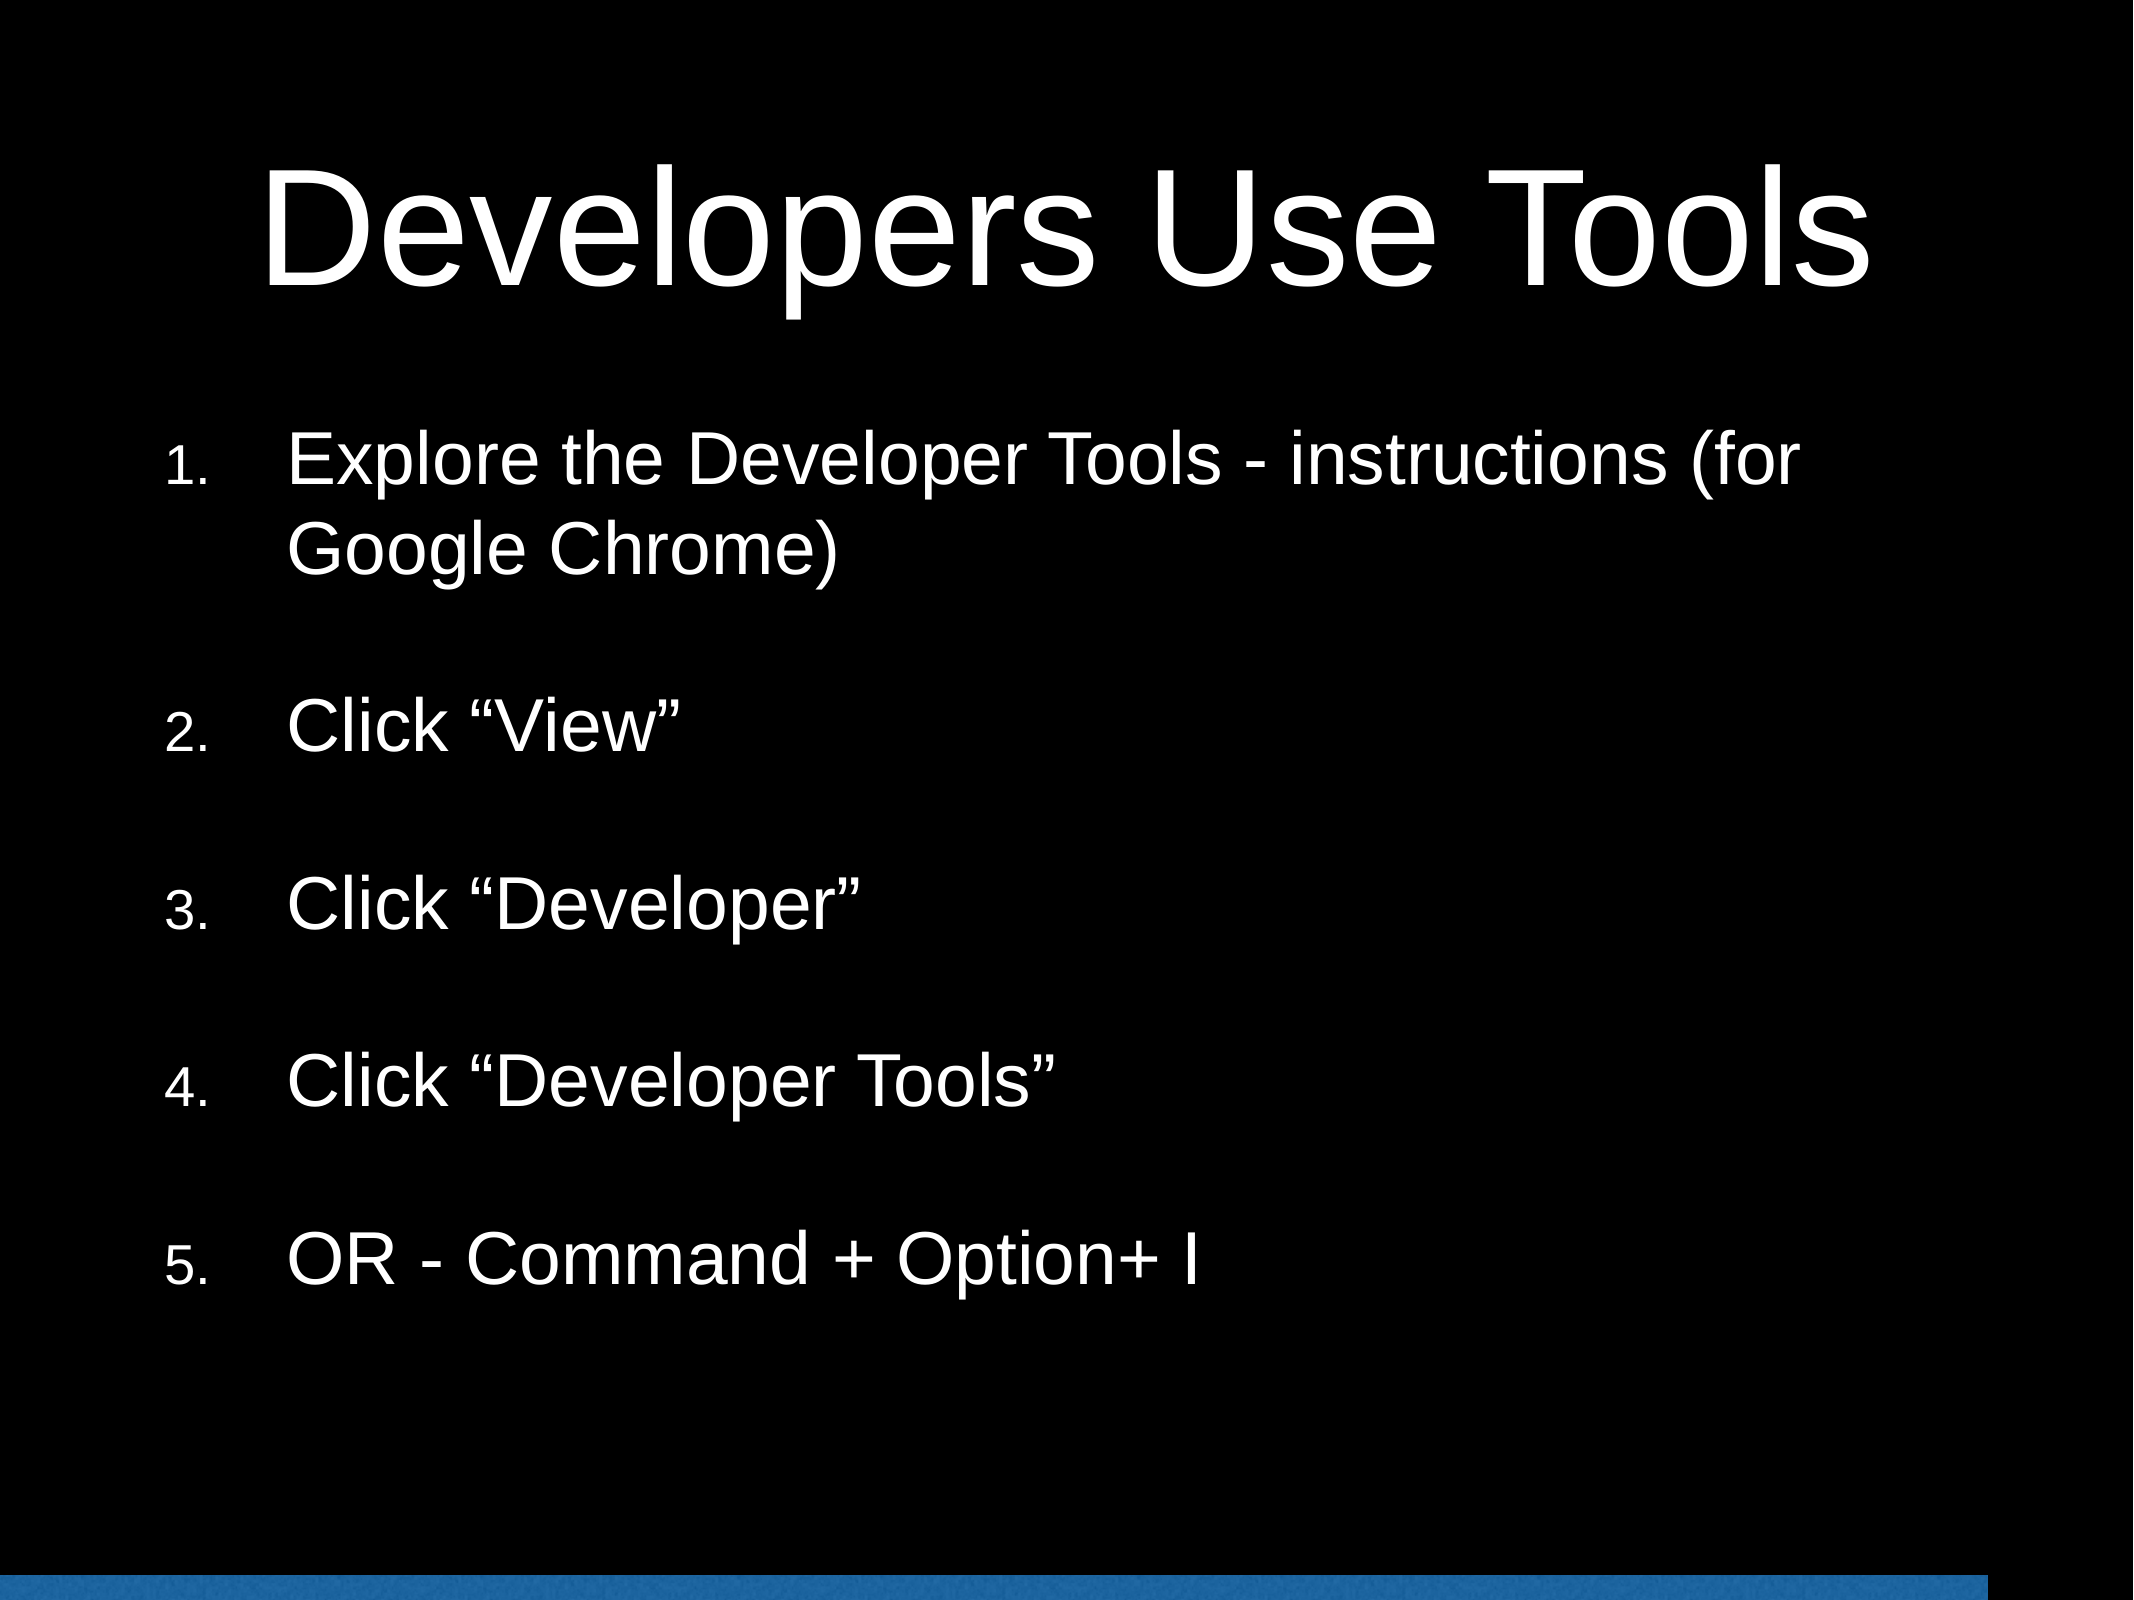

# Developers Use Tools
Explore the Developer Tools - instructions (for Google Chrome)
Click “View”
Click “Developer”
Click “Developer Tools”
OR - Command + Option+ I